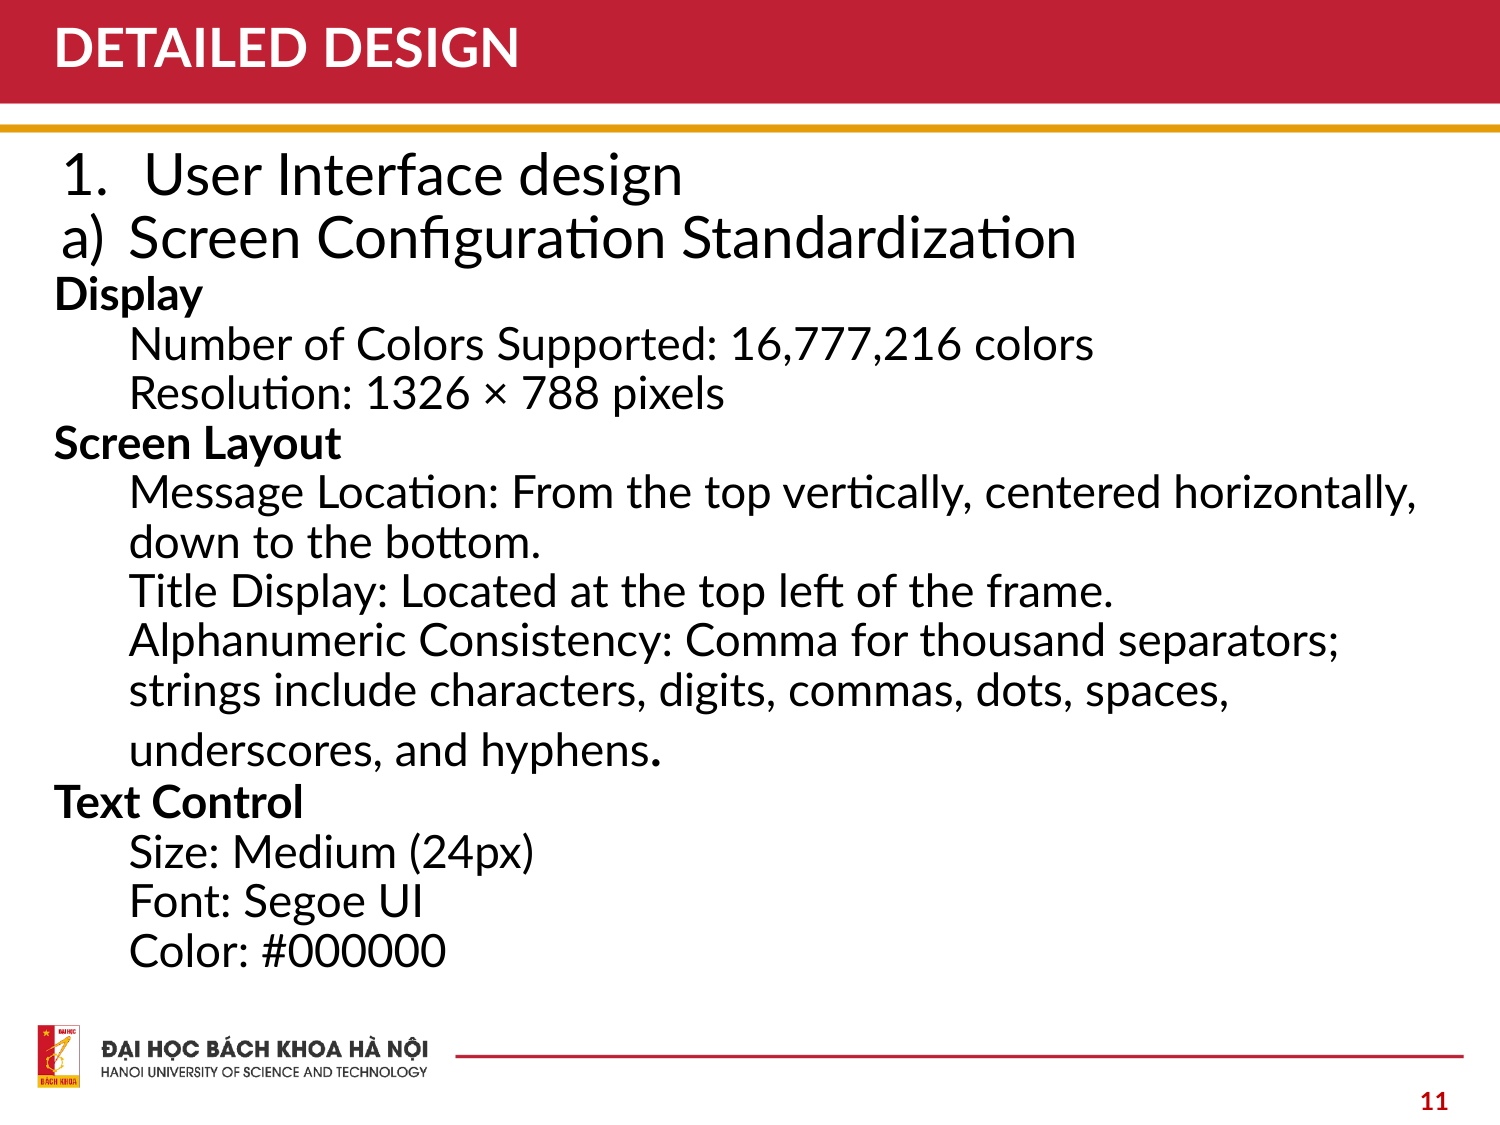

# DETAILED DESIGN
 User Interface design
Screen Configuration Standardization
Display
Number of Colors Supported: 16,777,216 colors
Resolution: 1326 × 788 pixels
Screen Layout
Message Location: From the top vertically, centered horizontally, down to the bottom.
Title Display: Located at the top left of the frame.
Alphanumeric Consistency: Comma for thousand separators; strings include characters, digits, commas, dots, spaces, underscores, and hyphens.
Text Control
Size: Medium (24px)
Font: Segoe UI
Color: #000000

11